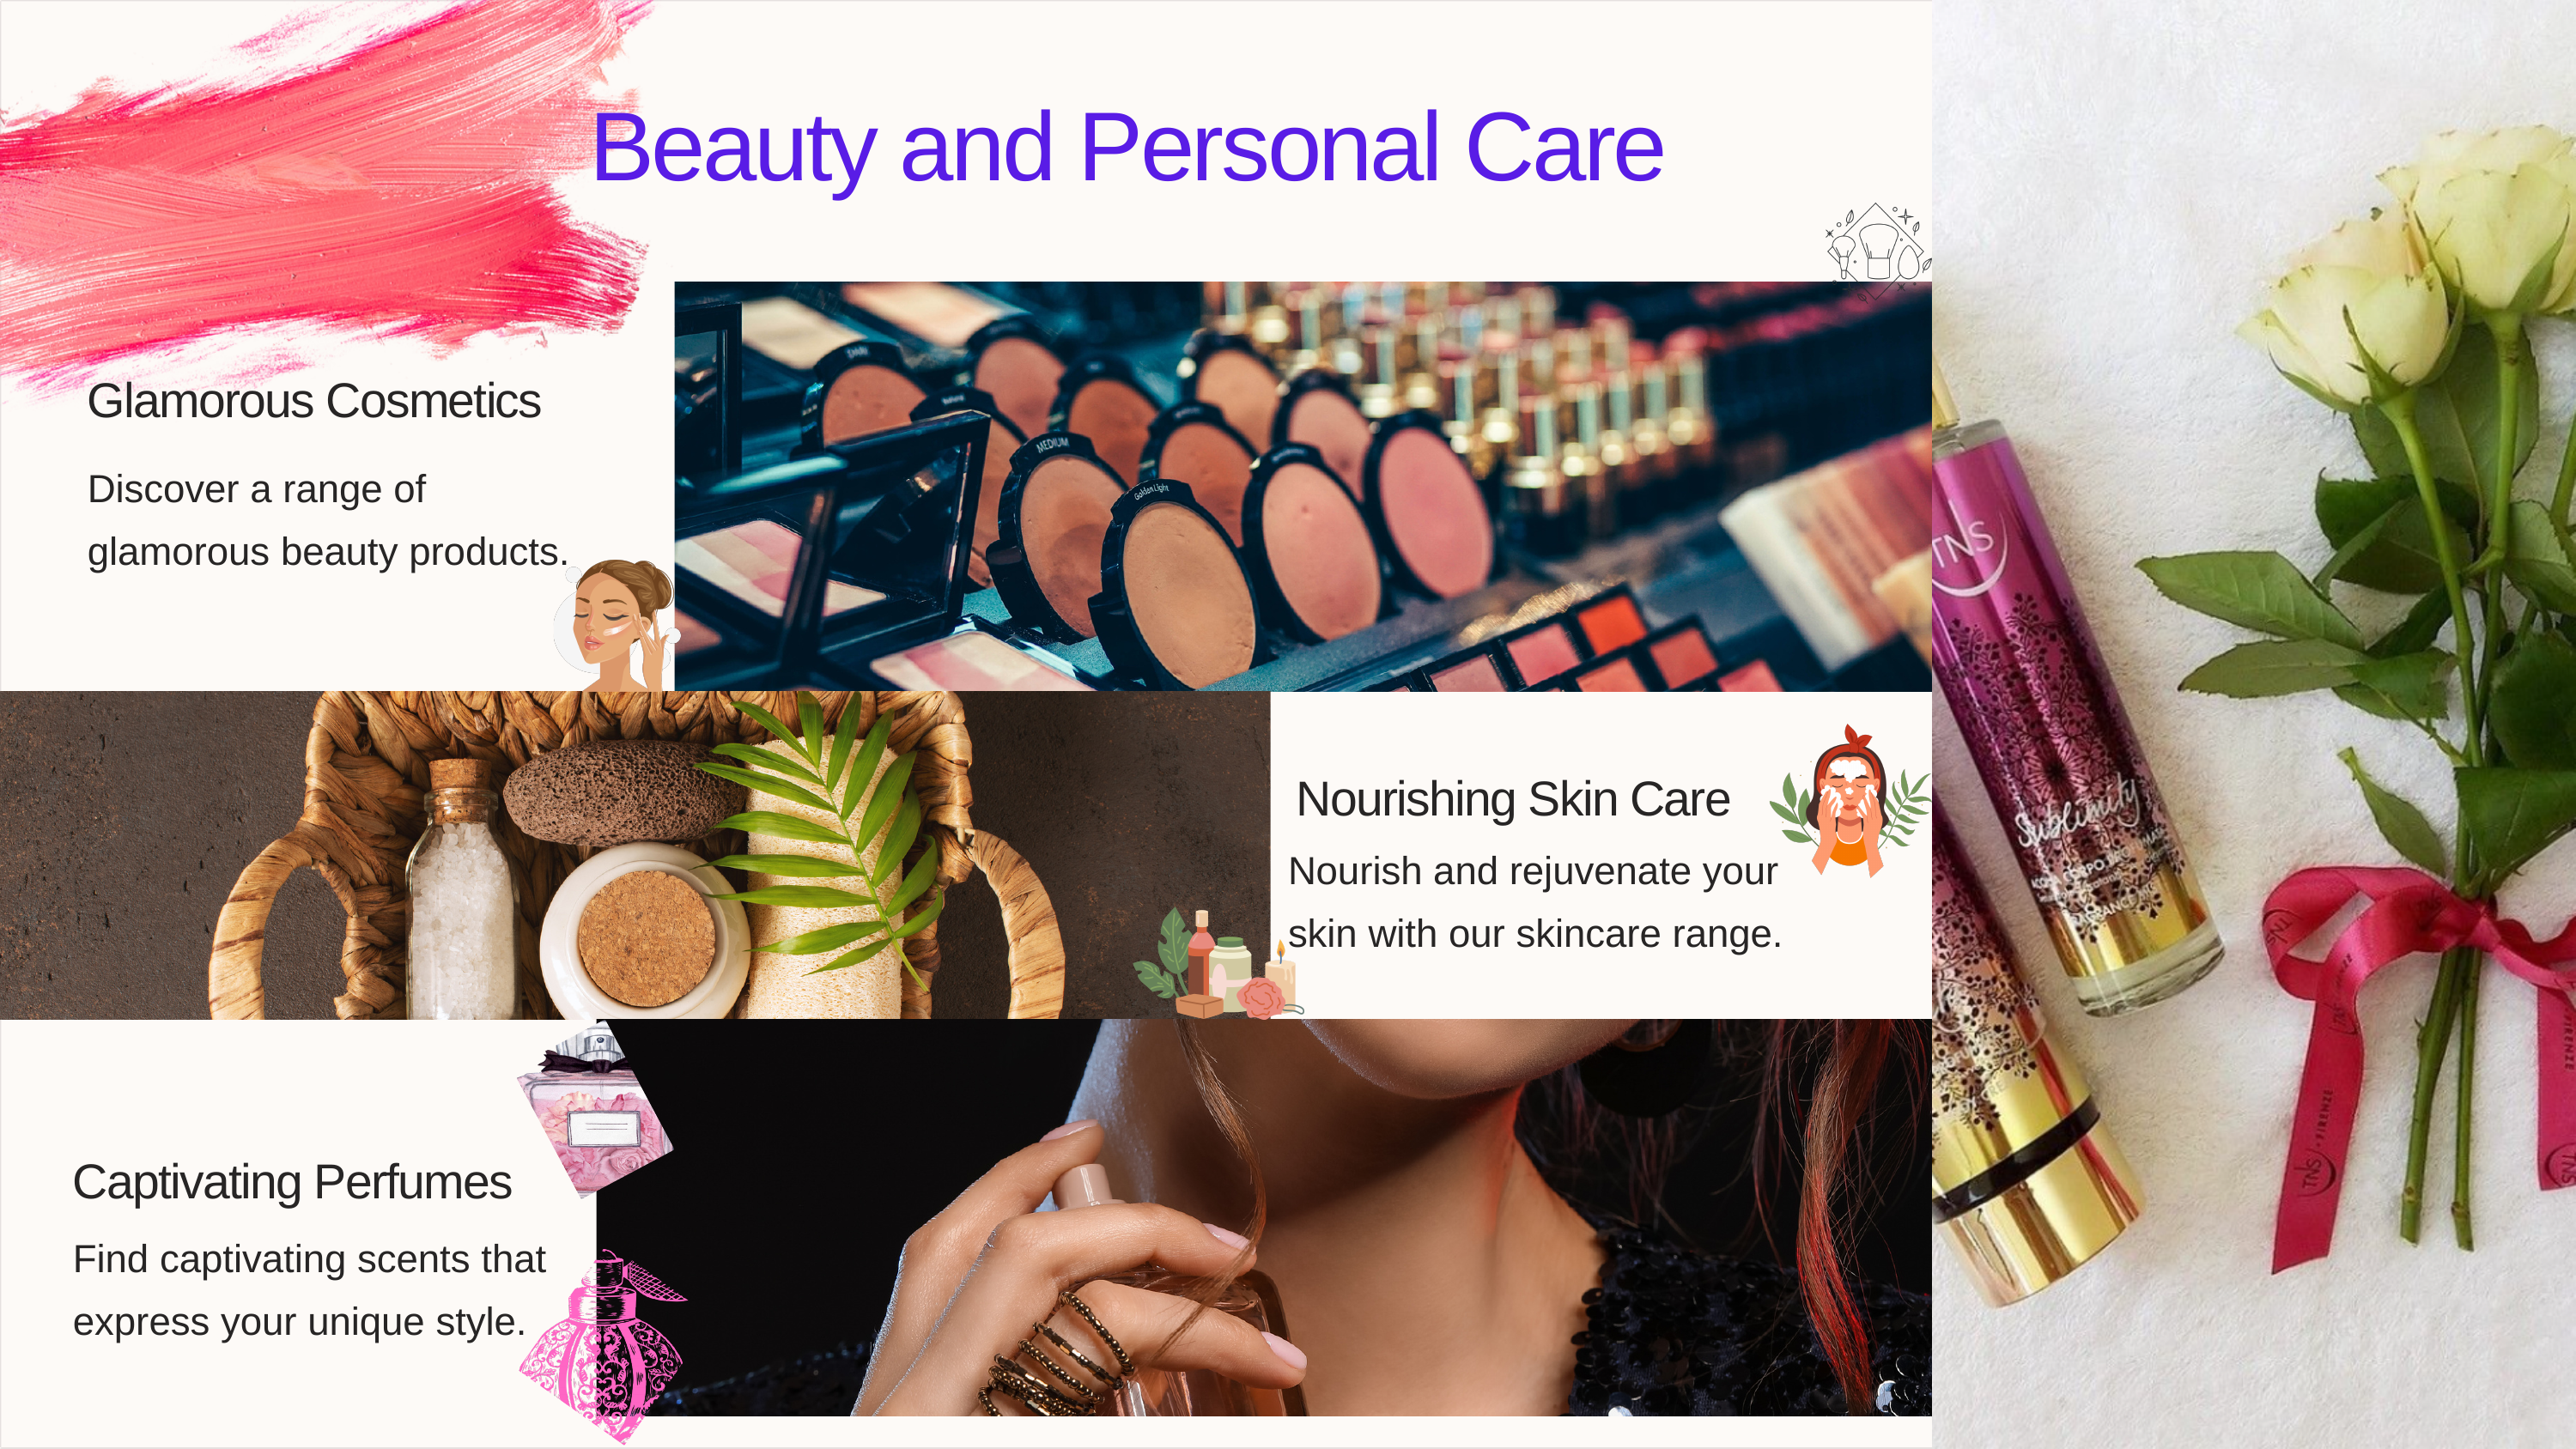

Beauty and Personal Care

Glamorous Cosmetics
Discover a range of glamorous beauty products.

Nourishing Skin Care
Nourish and rejuvenate your skin with our skincare range.

Captivating Perfumes
Find captivating scents that express your unique style.